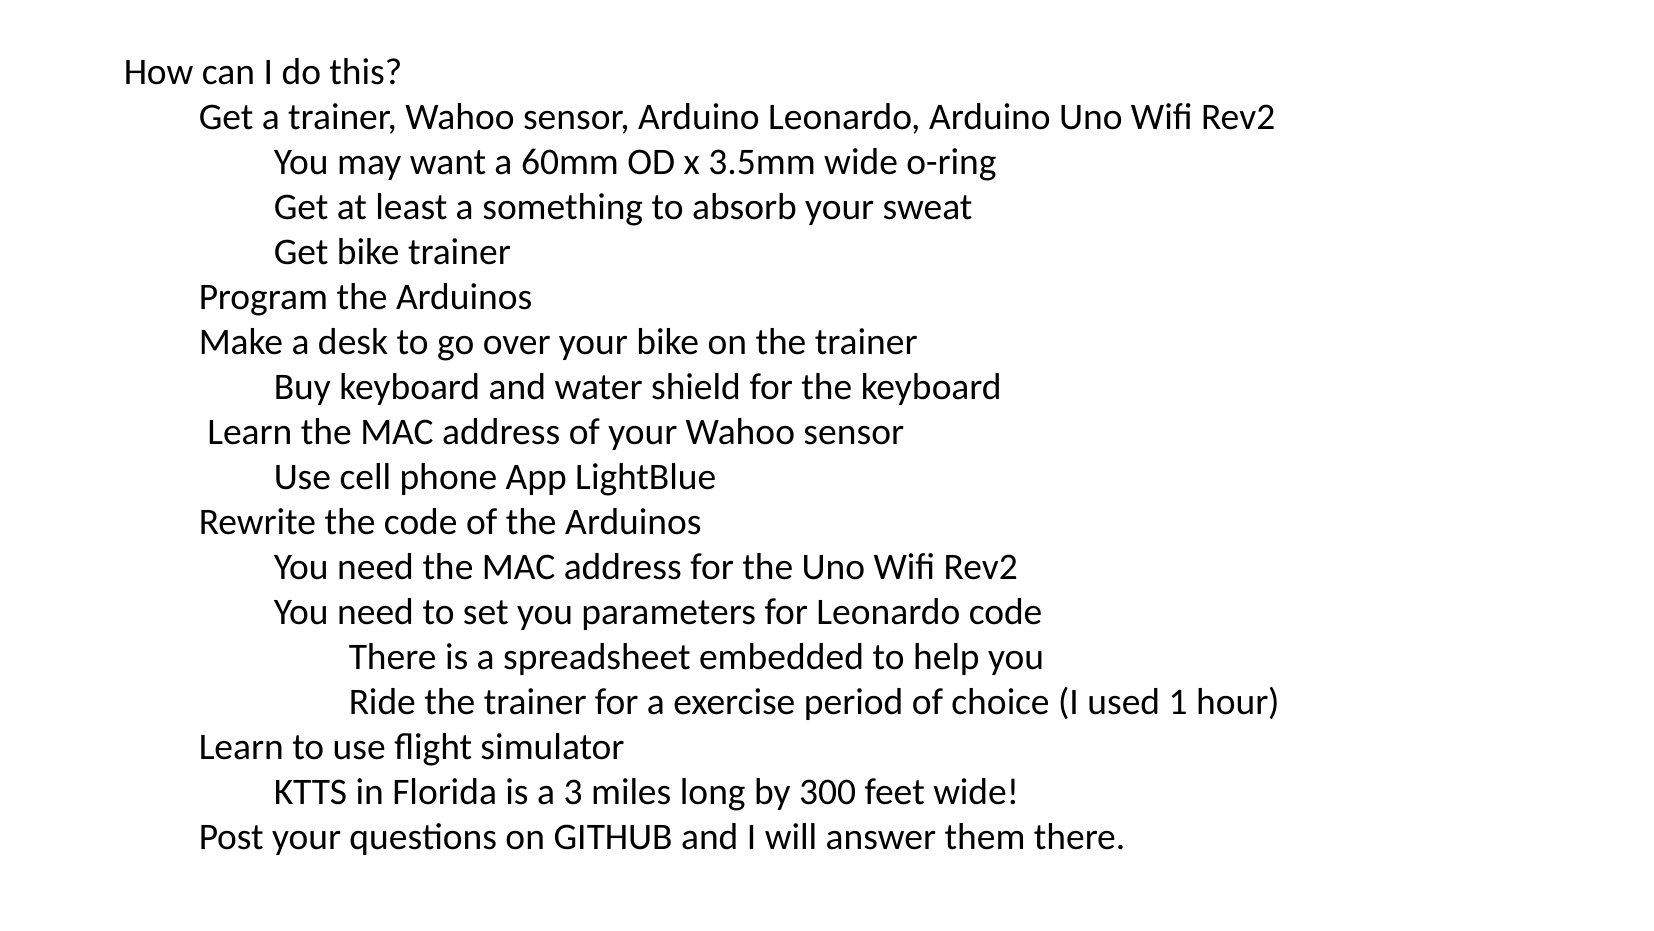

How can I do this?
Get a trainer, Wahoo sensor, Arduino Leonardo, Arduino Uno Wifi Rev2
You may want a 60mm OD x 3.5mm wide o-ring
Get at least a something to absorb your sweat
Get bike trainer
Program the Arduinos
Make a desk to go over your bike on the trainer
Buy keyboard and water shield for the keyboard
 Learn the MAC address of your Wahoo sensor
Use cell phone App LightBlue
Rewrite the code of the Arduinos
You need the MAC address for the Uno Wifi Rev2
You need to set you parameters for Leonardo code
There is a spreadsheet embedded to help you
Ride the trainer for a exercise period of choice (I used 1 hour)
Learn to use flight simulator
KTTS in Florida is a 3 miles long by 300 feet wide!
Post your questions on GITHUB and I will answer them there.